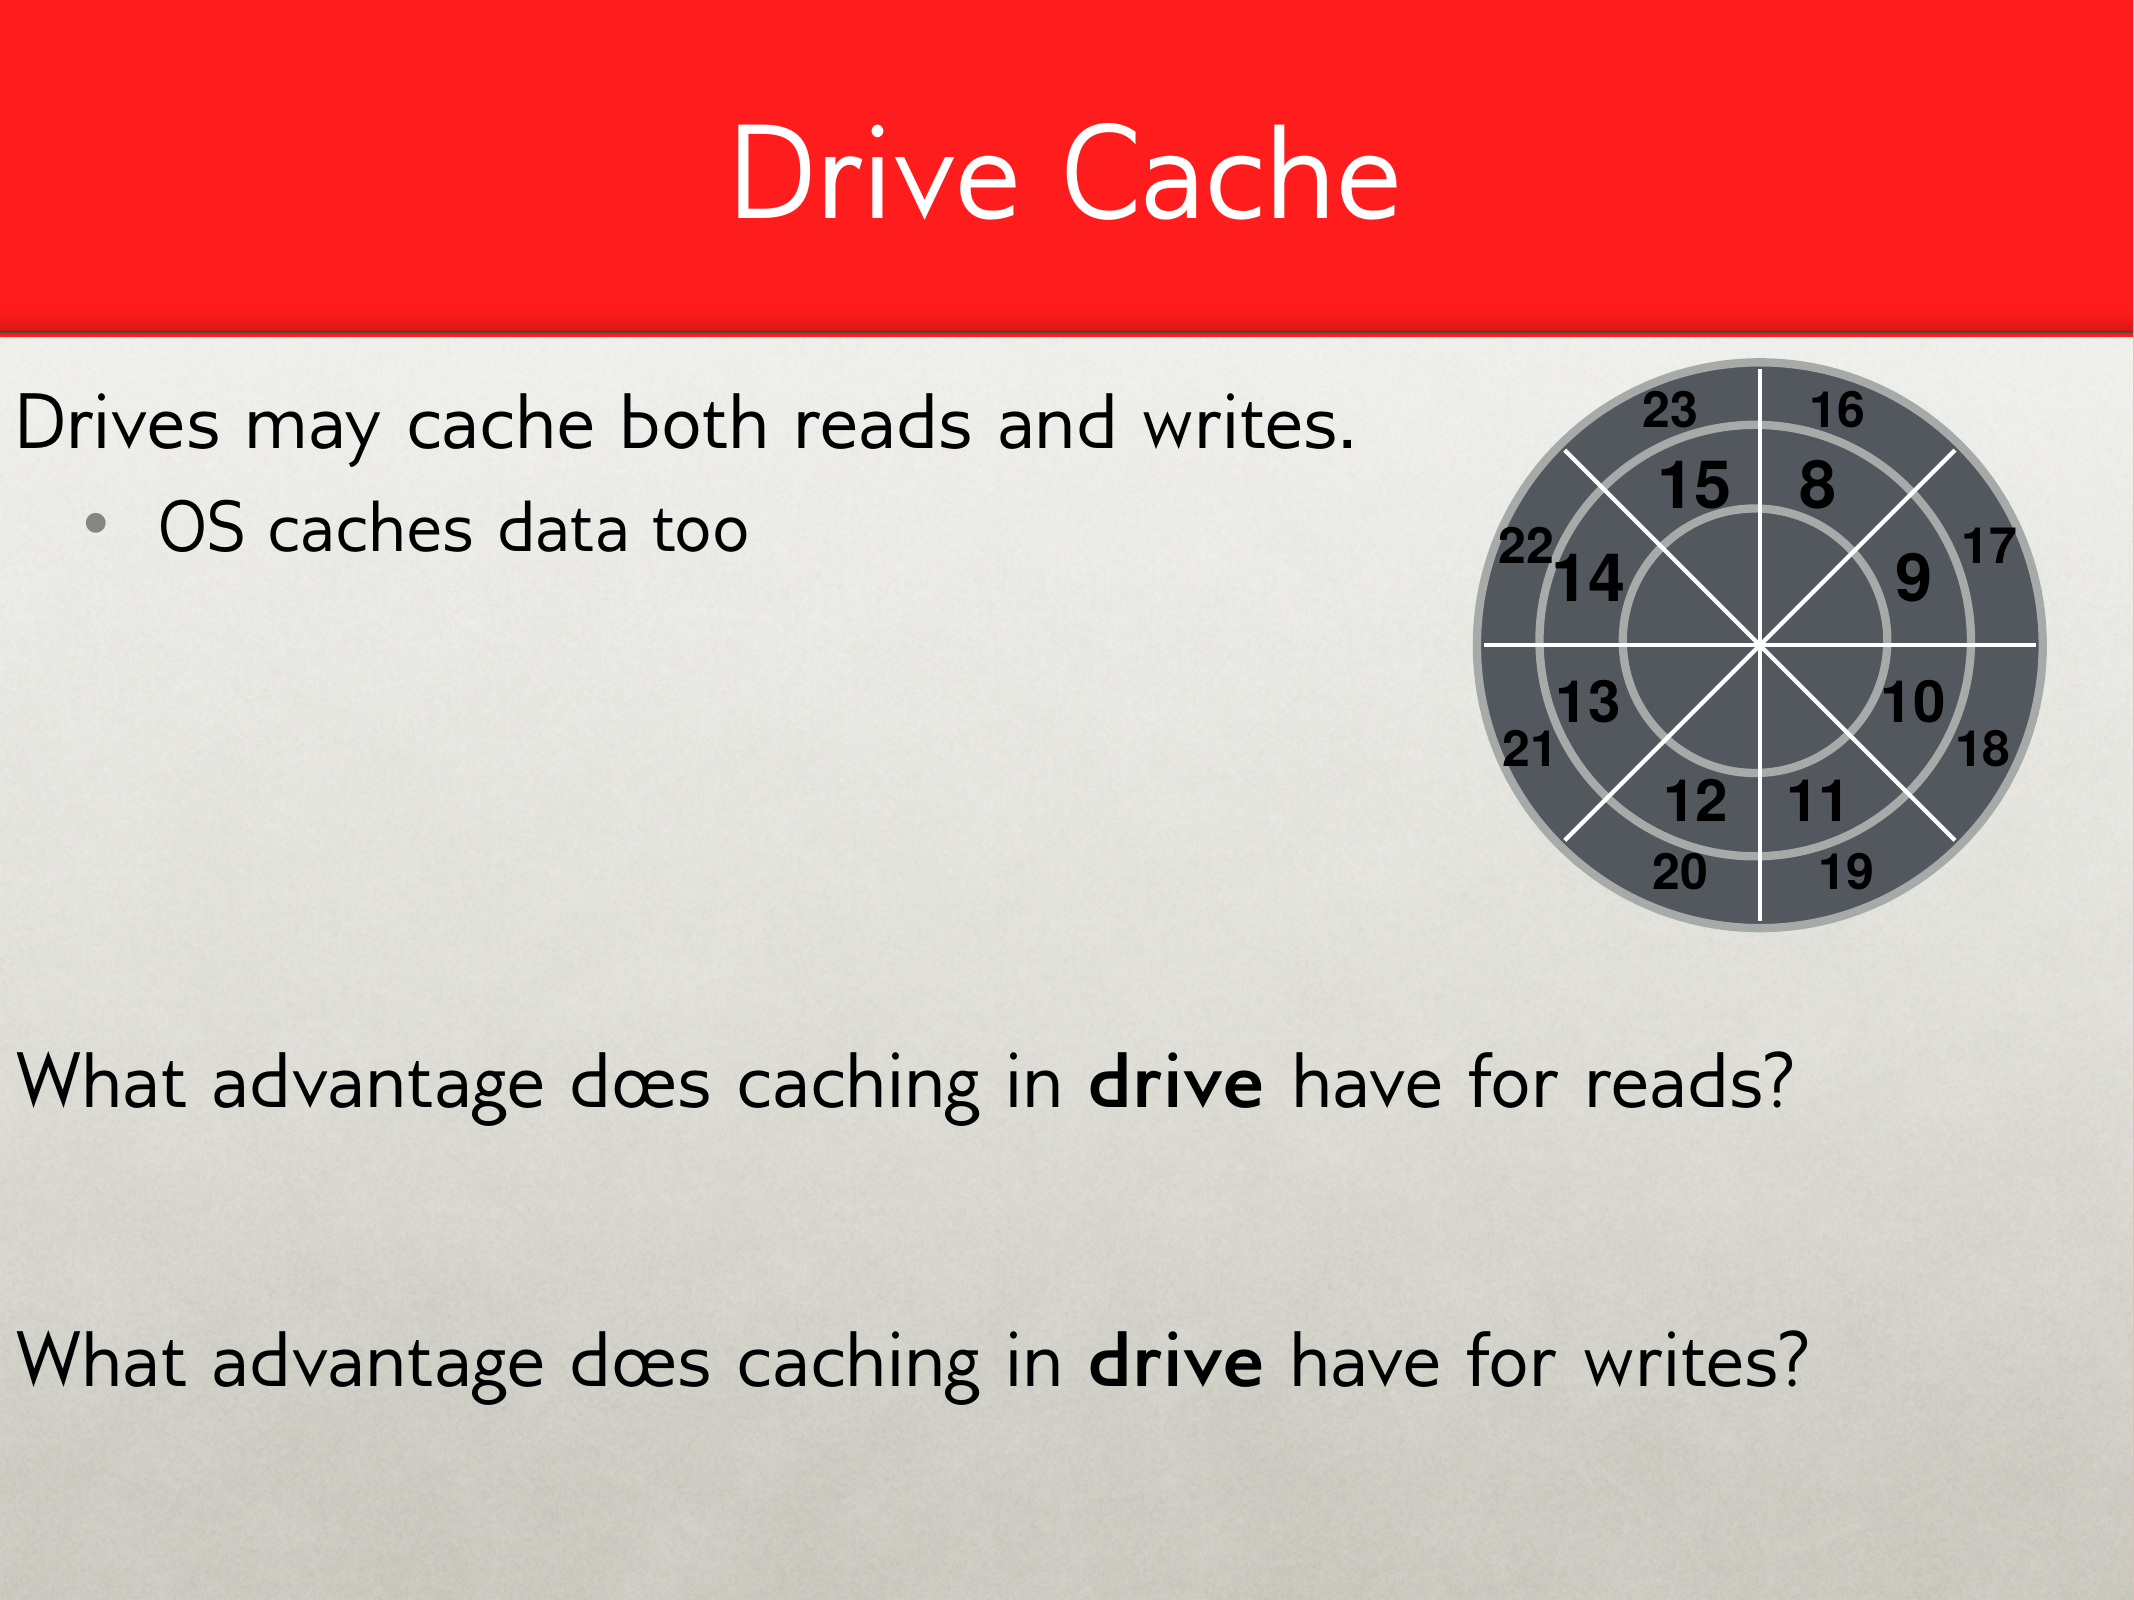

# Drive Cache
Drives may cache both reads and writes.
OS caches data too

What advantage does caching in drive have for reads?

What advantage does caching in drive have for writes?

23
16

15
8

22
17

14
9

13
10
21
18
12
11
20
19